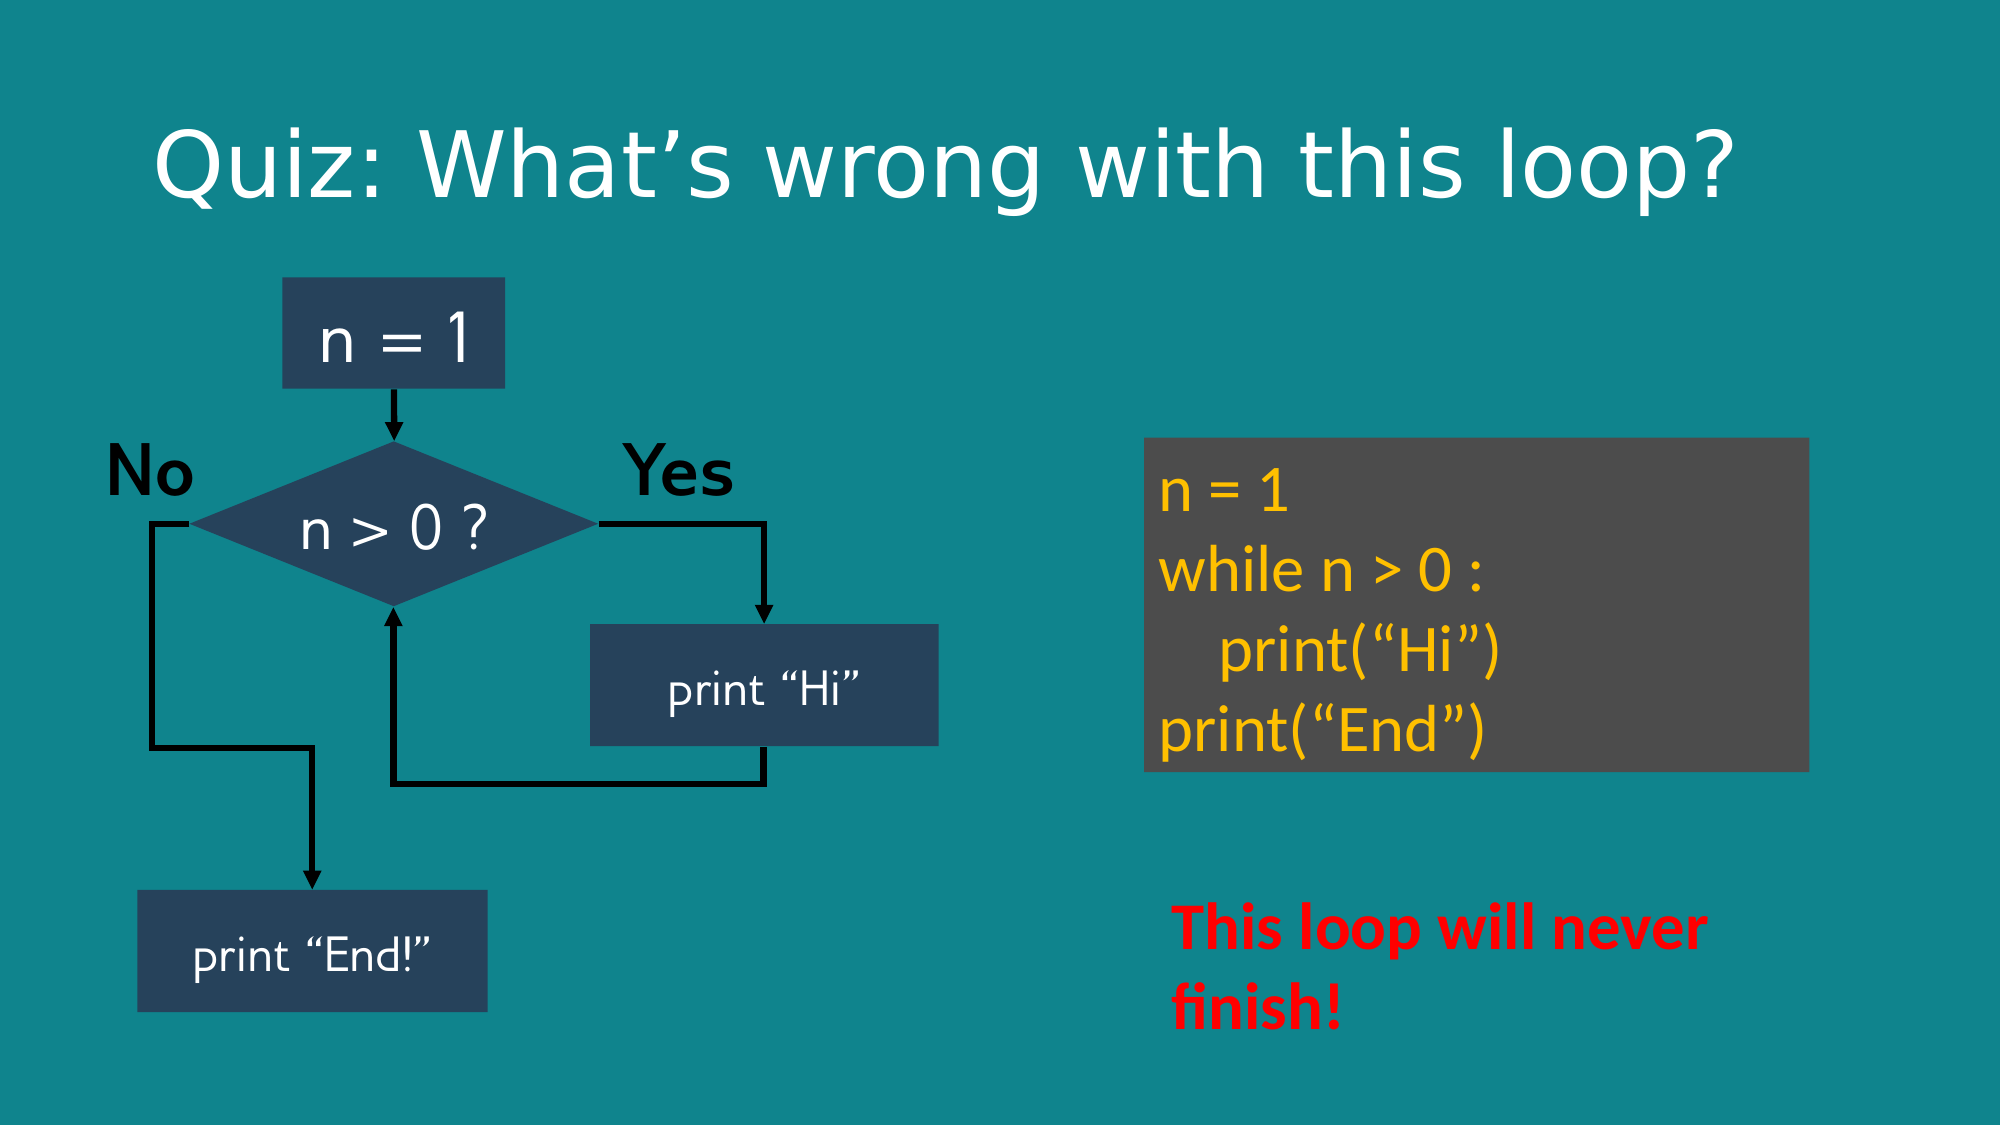

# Quiz: What’s wrong with this loop?
n = 1

No
Yes
n = 1
while n > 0 :
    print(“Hi”)
print(“End”)
n > 0 ?

print “Hi”
This loop will never finish!
print “End!”